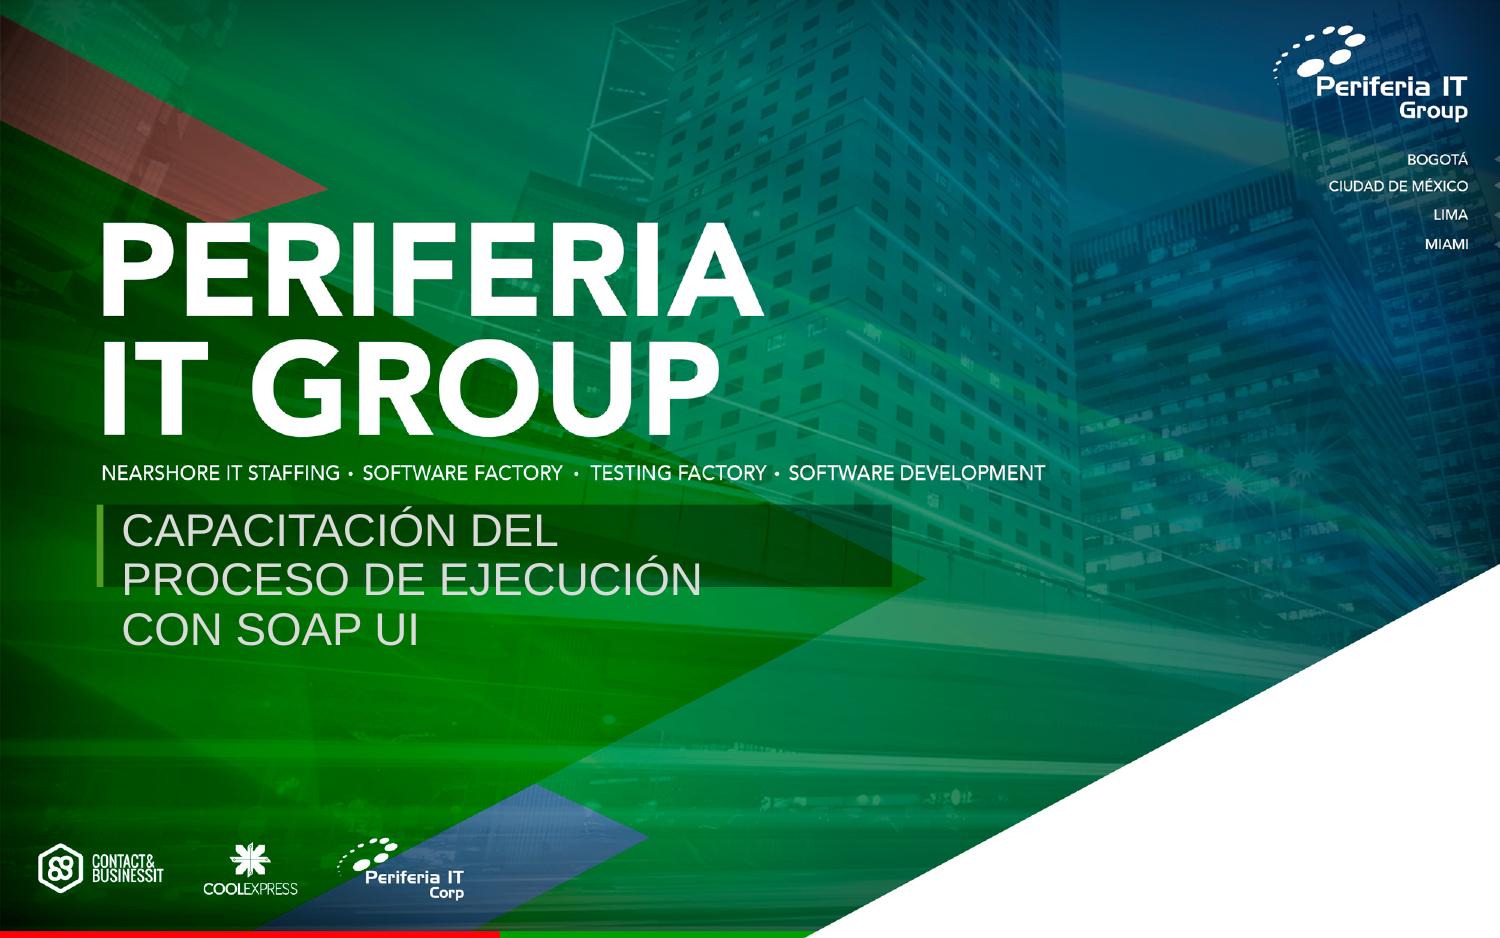

# CAPACITACIÓN DEL PROCESO DE EJECUCIÓN CON SOAP UI